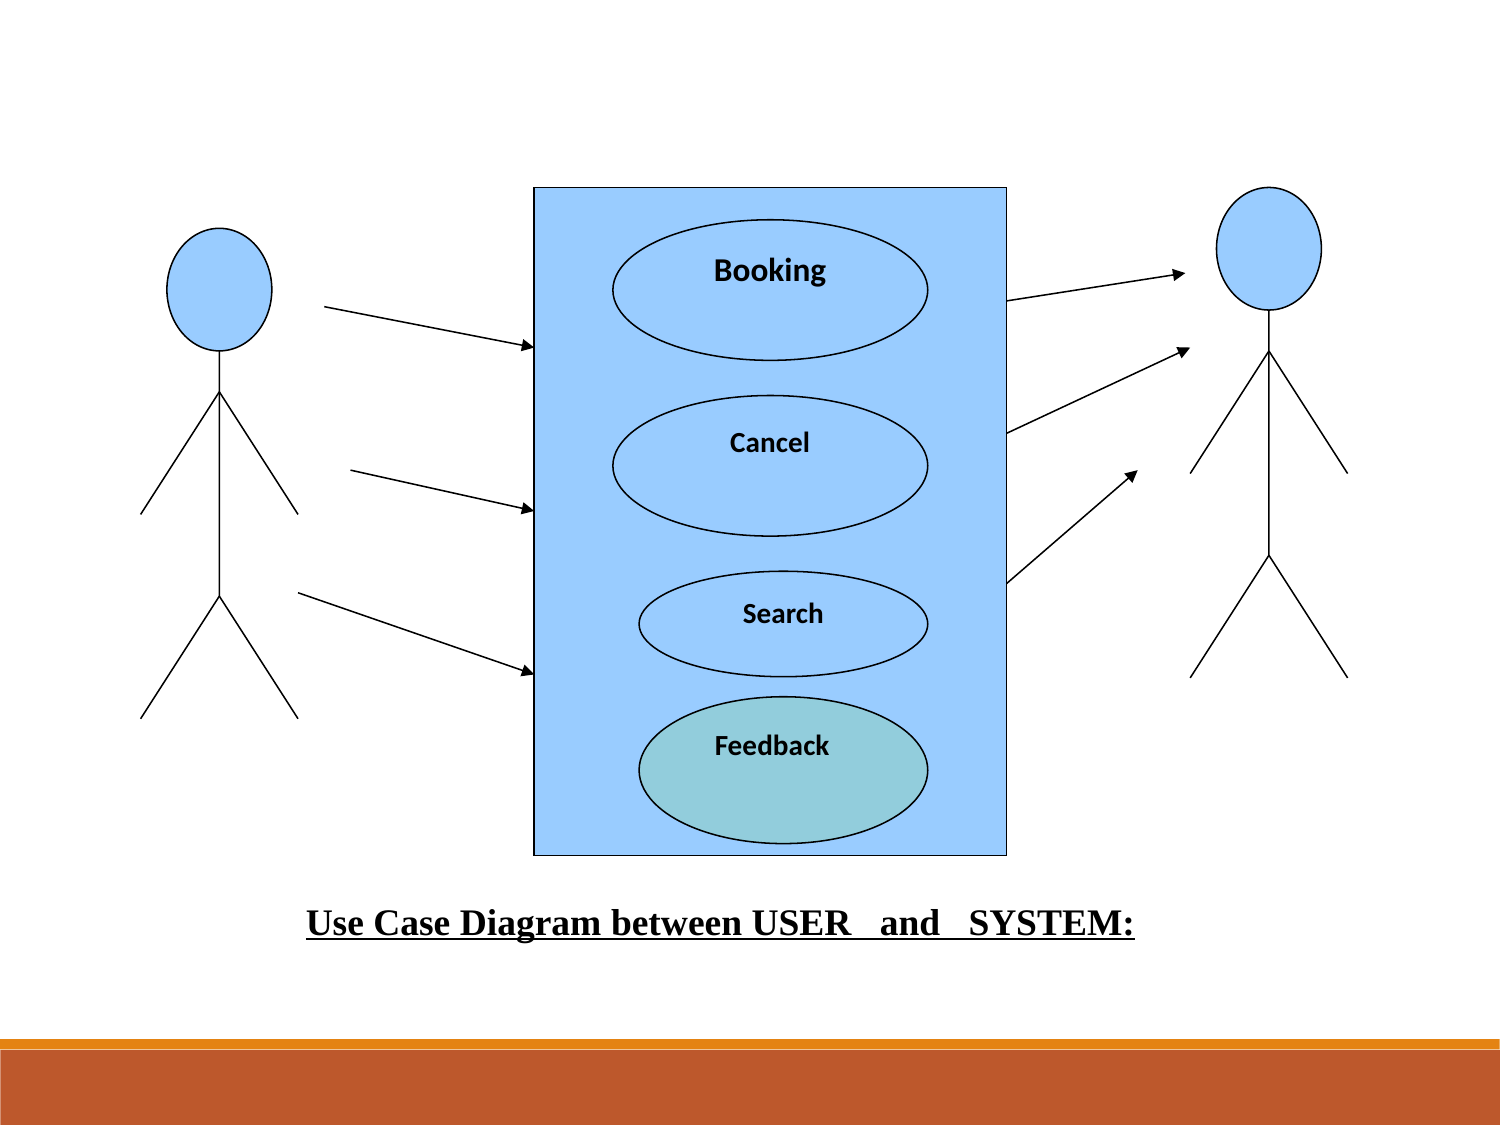

Booking
Cancel
Search

    Feedback

Use Case Diagram between USER   and   SYSTEM: